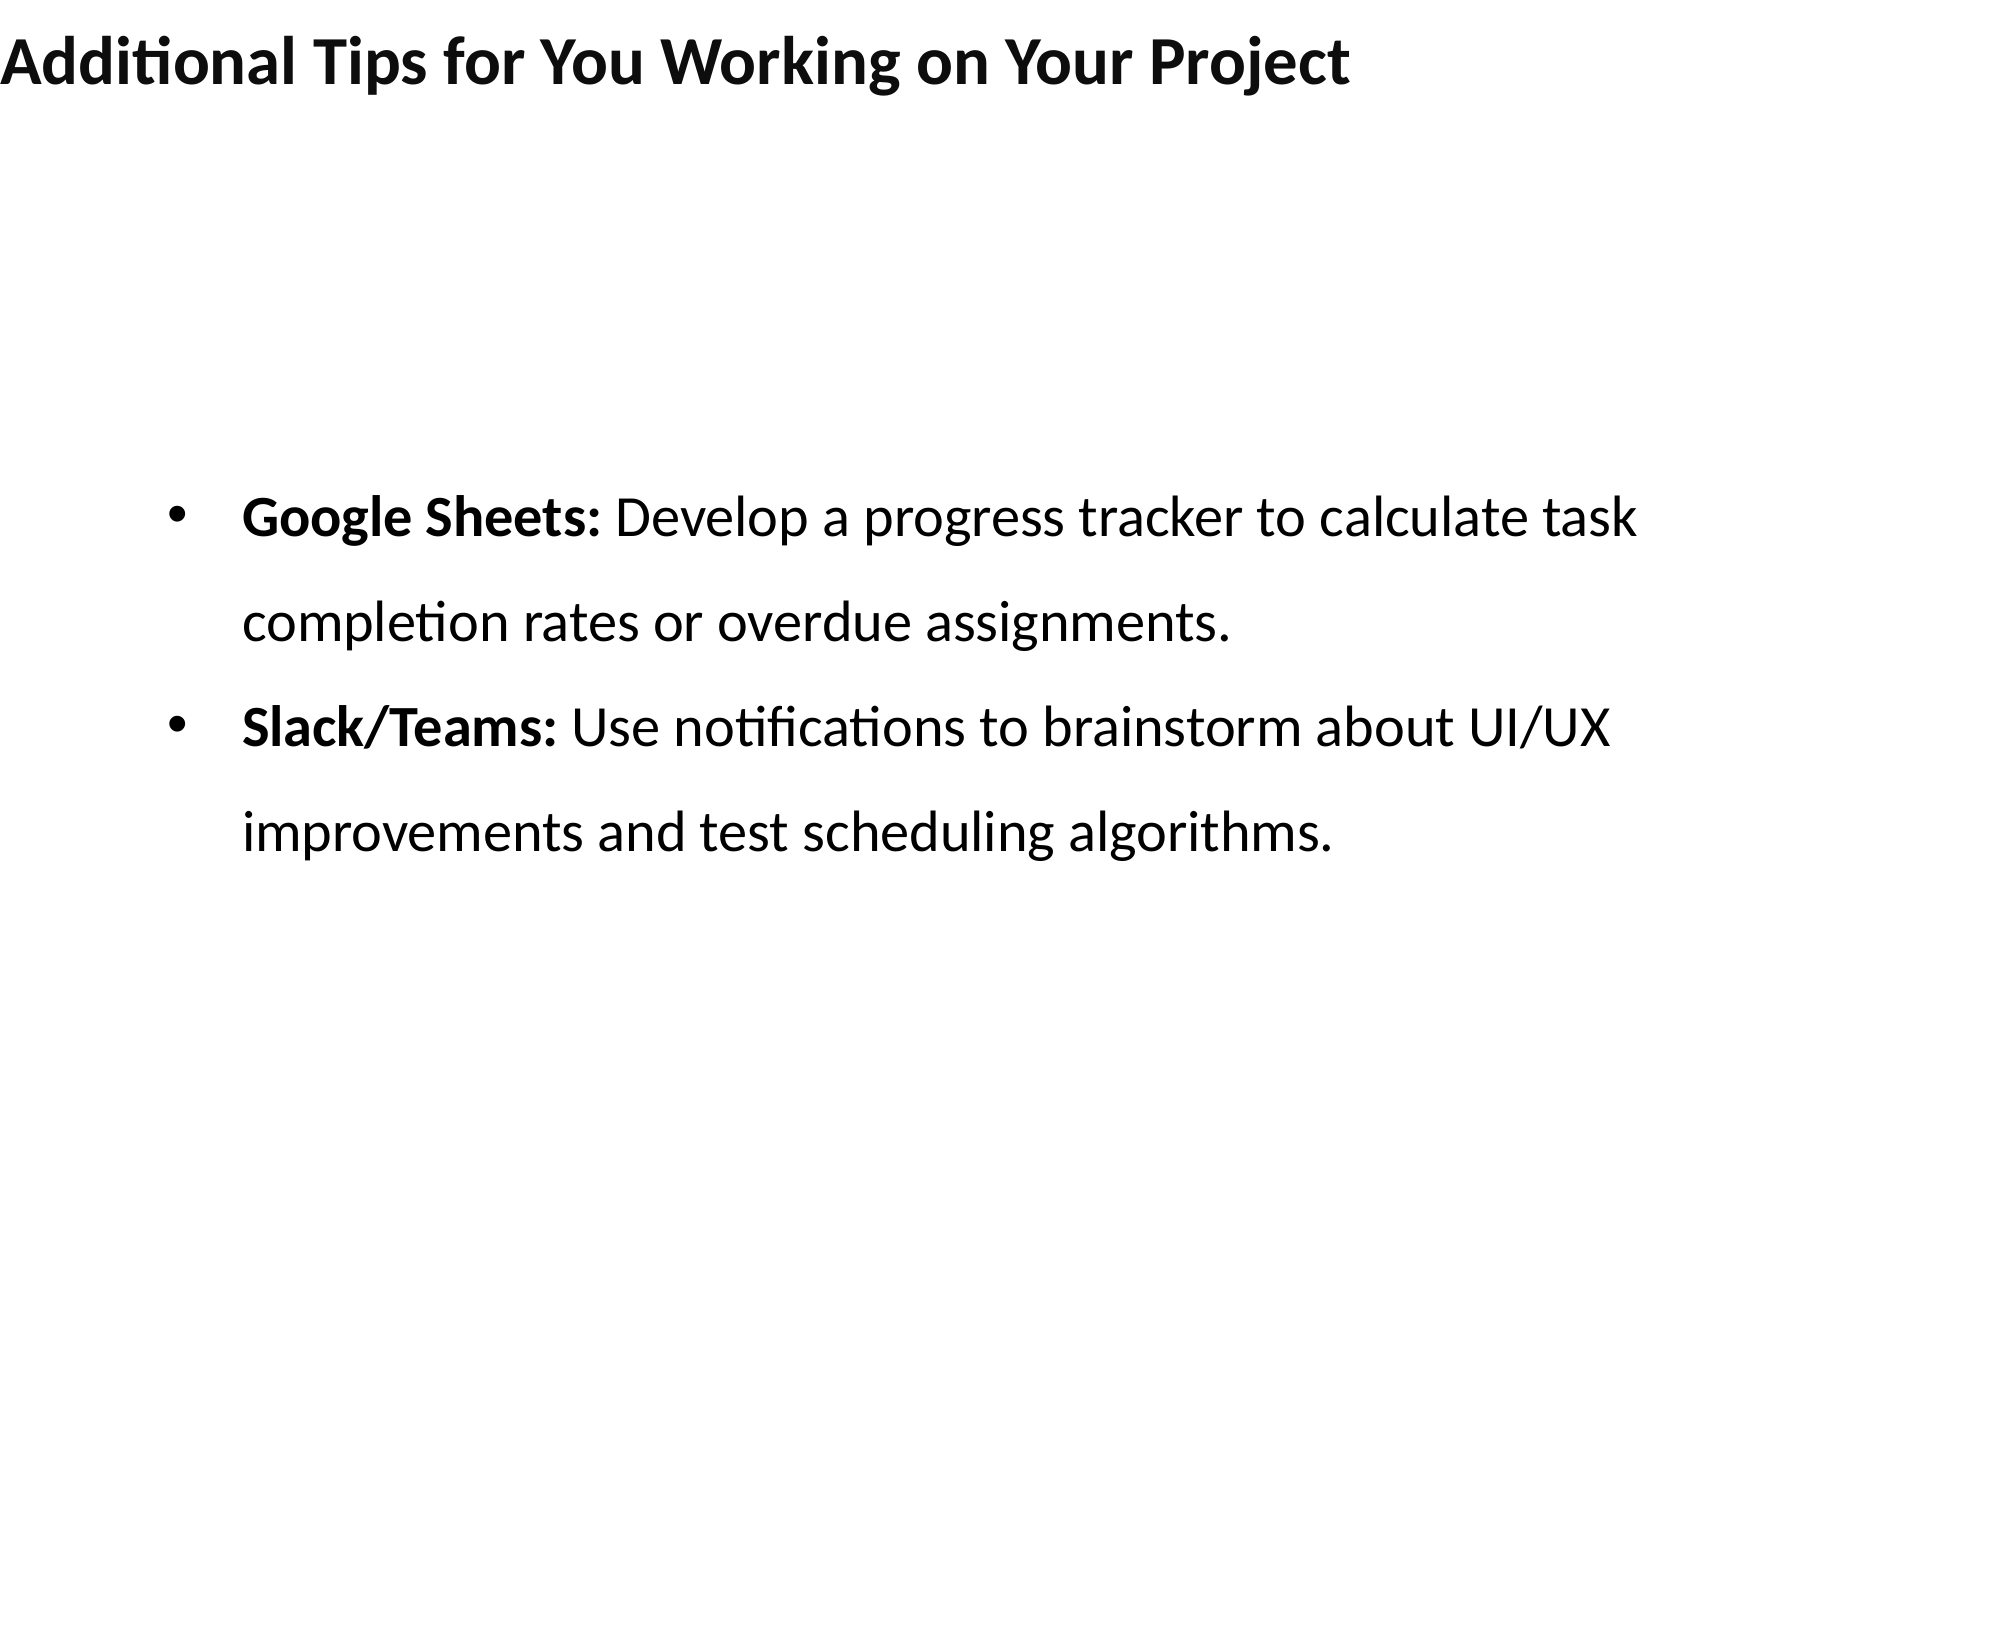

# Additional Tips for You Working on Your Project
Google Sheets: Develop a progress tracker to calculate task completion rates or overdue assignments.
Slack/Teams: Use notifications to brainstorm about UI/UX improvements and test scheduling algorithms.